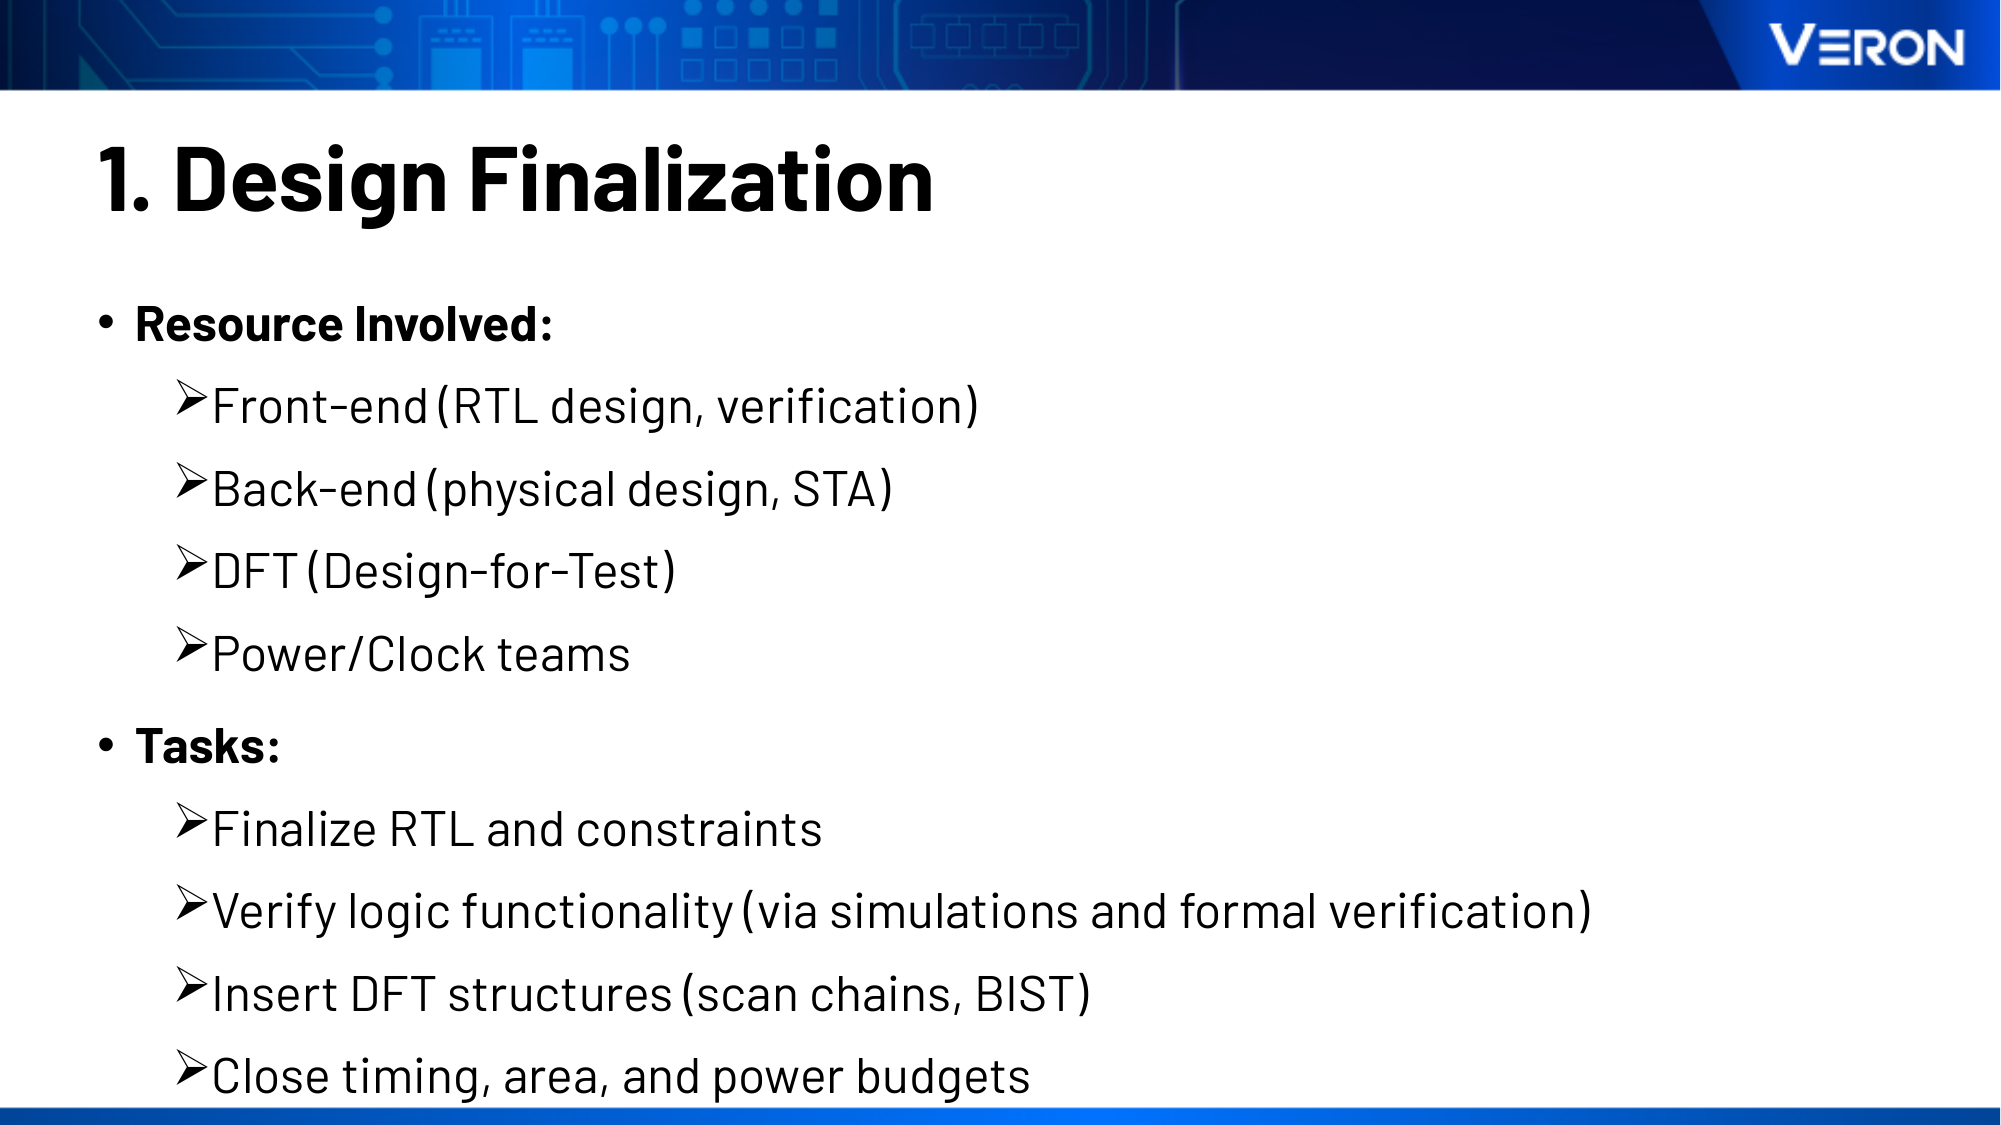

# 1. Design Finalization
Resource Involved:
Front-end (RTL design, verification)
Back-end (physical design, STA)
DFT (Design-for-Test)
Power/Clock teams
Tasks:
Finalize RTL and constraints
Verify logic functionality (via simulations and formal verification)
Insert DFT structures (scan chains, BIST)
Close timing, area, and power budgets